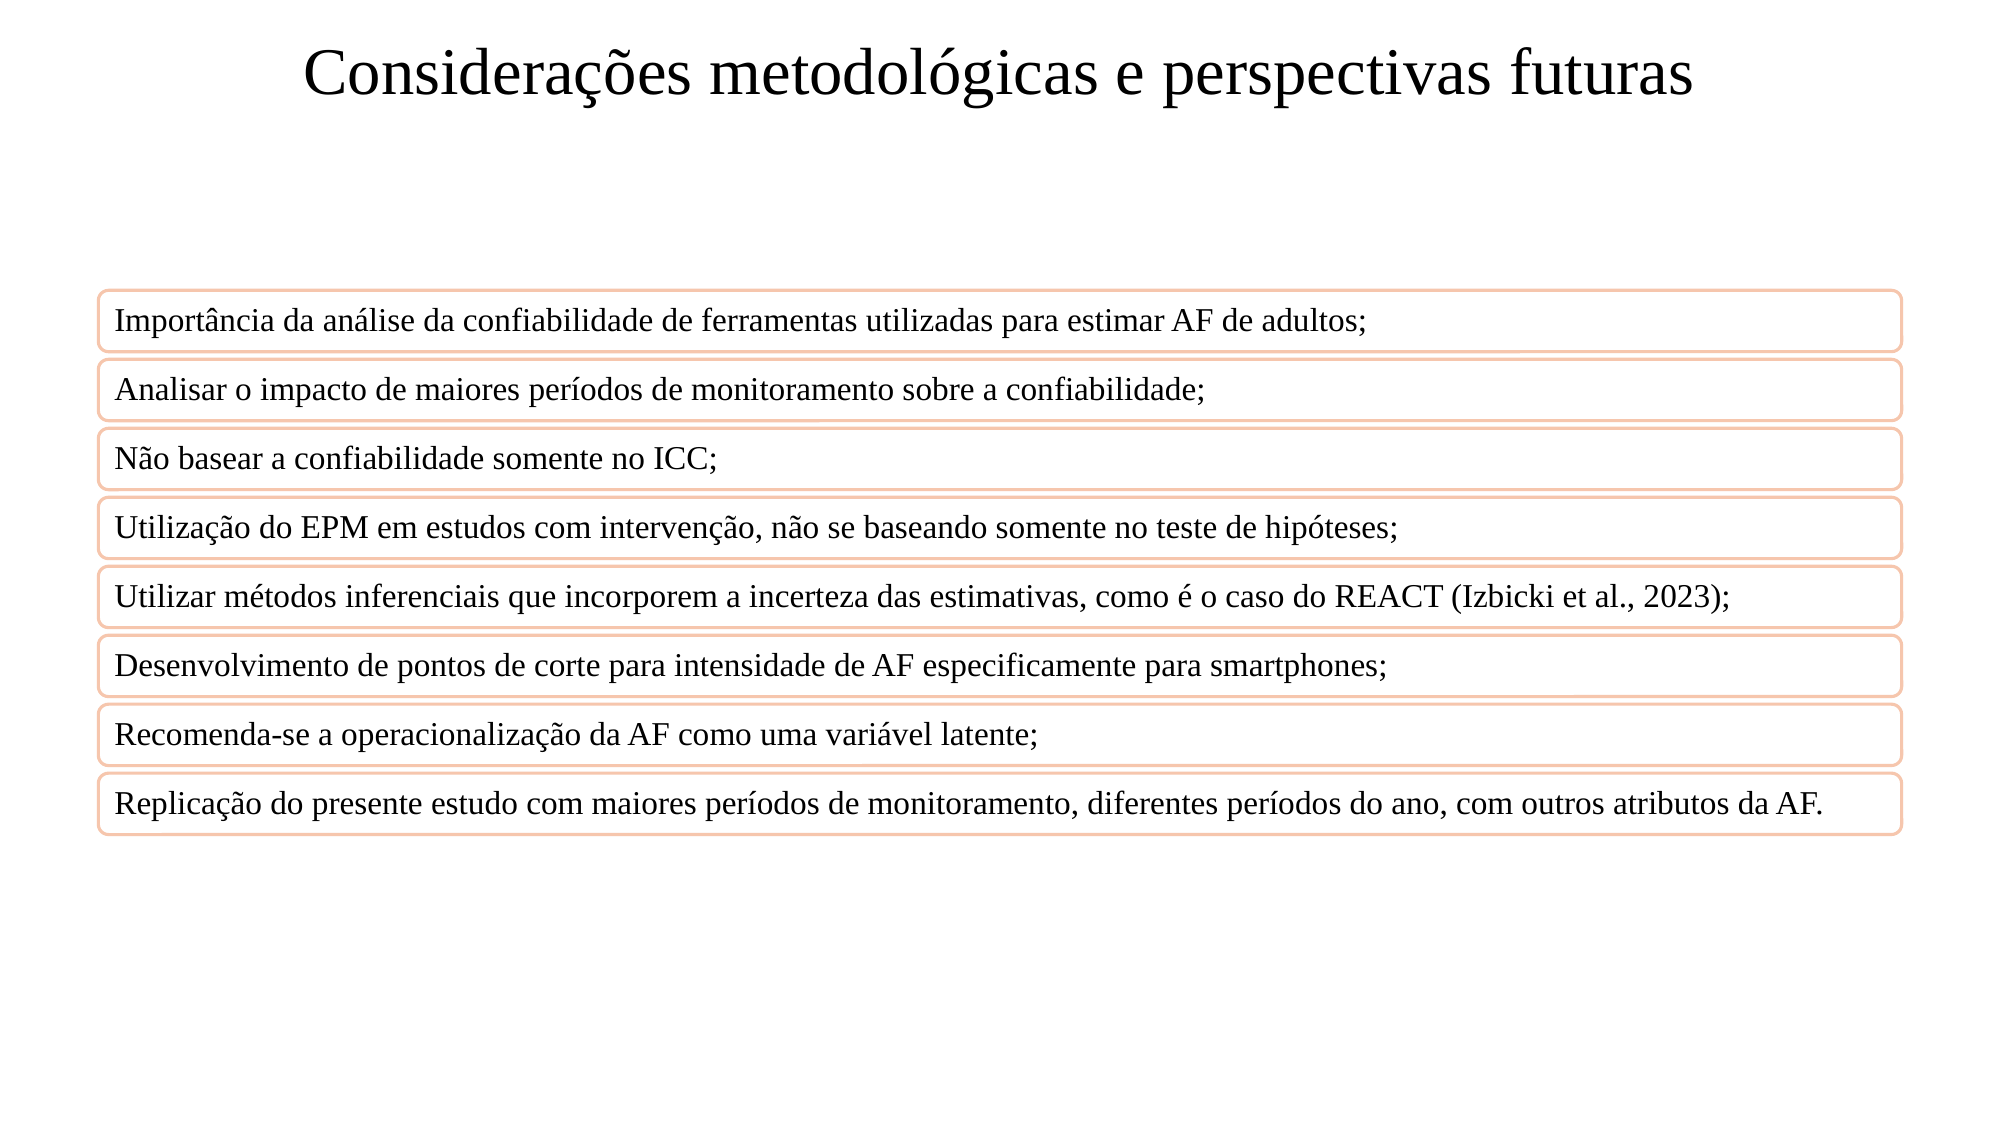

Considerações metodológicas e perspectivas futuras
Importância da análise da confiabilidade de ferramentas utilizadas para estimar AF de adultos;
Analisar o impacto de maiores períodos de monitoramento sobre a confiabilidade;
Não basear a confiabilidade somente no ICC;
Utilização do EPM em estudos com intervenção, não se baseando somente no teste de hipóteses;
Utilizar métodos inferenciais que incorporem a incerteza das estimativas, como é o caso do REACT (Izbicki et al., 2023);
Desenvolvimento de pontos de corte para intensidade de AF especificamente para smartphones;
Recomenda-se a operacionalização da AF como uma variável latente;
Replicação do presente estudo com maiores períodos de monitoramento, diferentes períodos do ano, com outros atributos da AF.